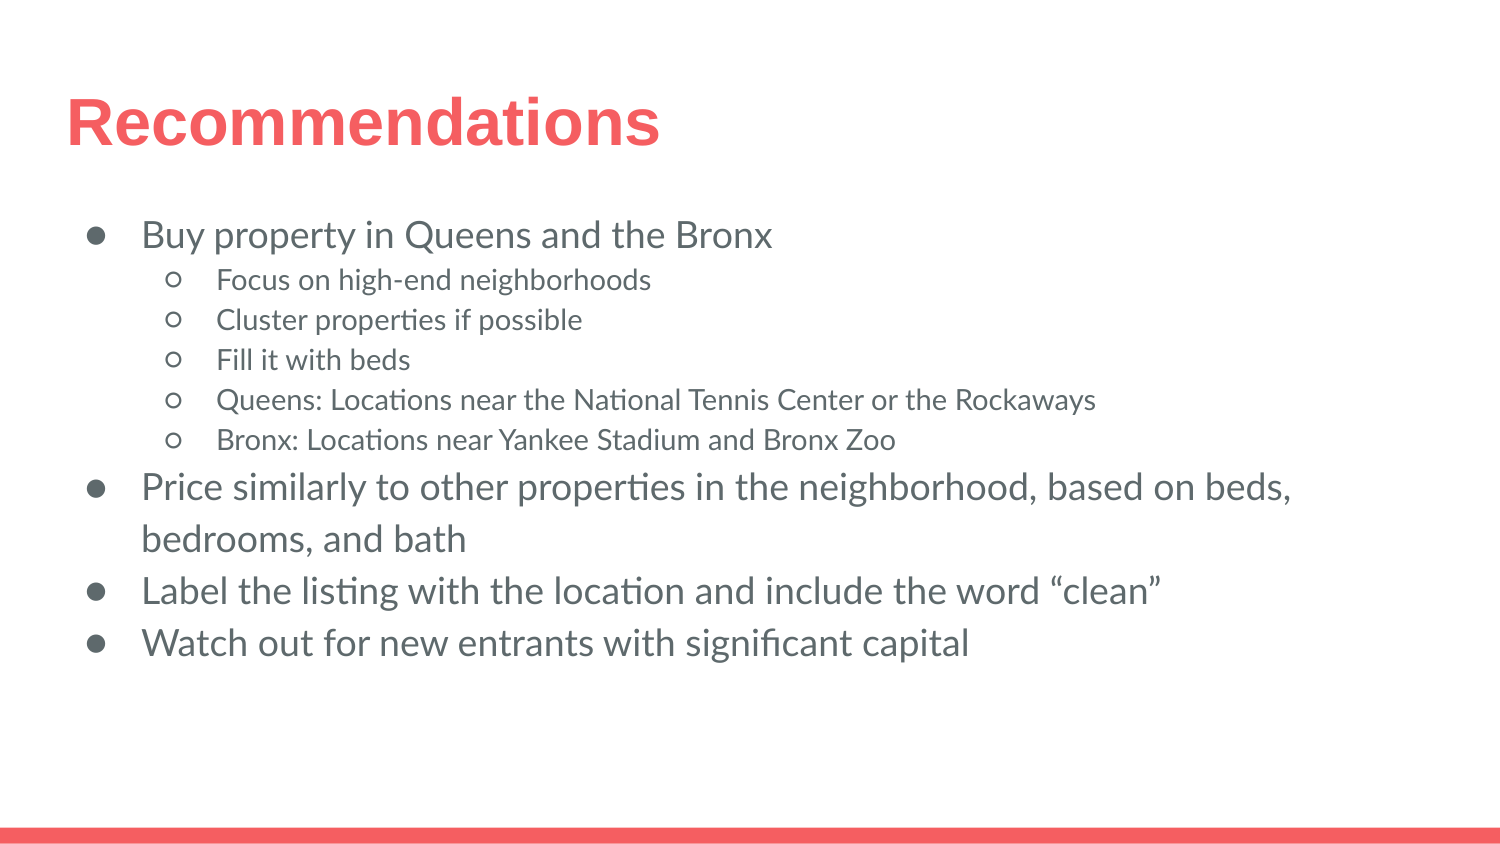

# Recommendations
Buy property in Queens and the Bronx
Focus on high-end neighborhoods
Cluster properties if possible
Fill it with beds
Queens: Locations near the National Tennis Center or the Rockaways
Bronx: Locations near Yankee Stadium and Bronx Zoo
Price similarly to other properties in the neighborhood, based on beds, bedrooms, and bath
Label the listing with the location and include the word “clean”
Watch out for new entrants with significant capital